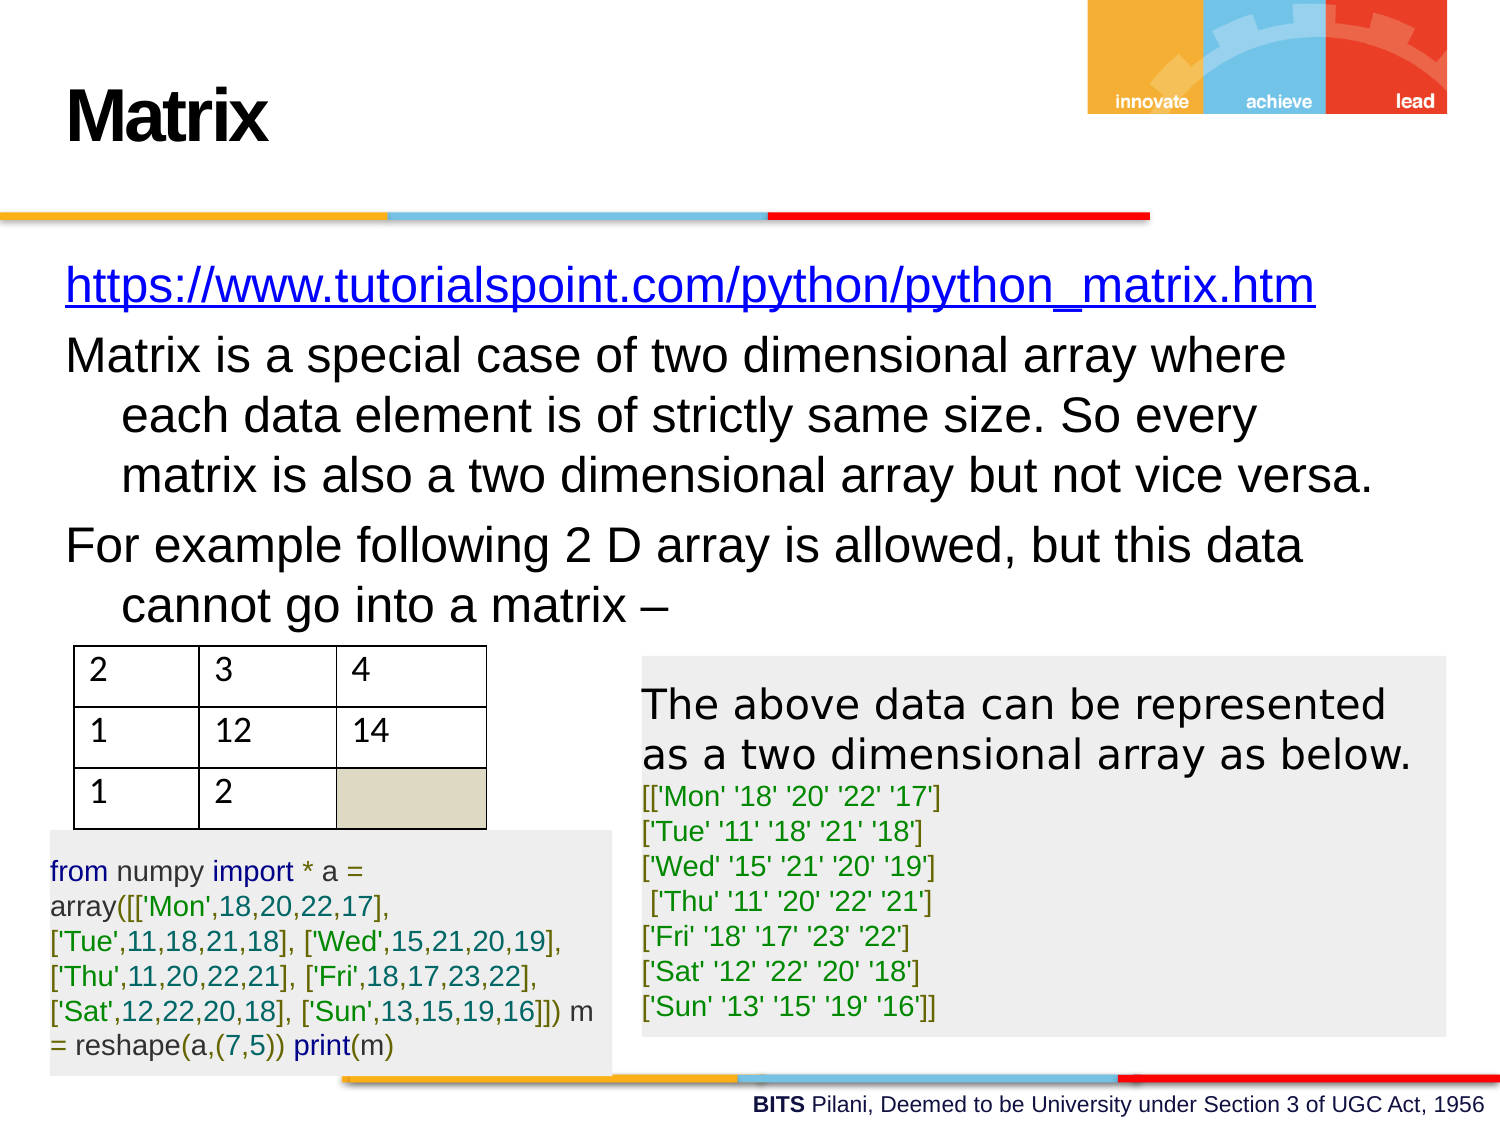

Matrix
https://www.tutorialspoint.com/python/python_matrix.htm
Matrix is a special case of two dimensional array where each data element is of strictly same size. So every matrix is also a two dimensional array but not vice versa.
For example following 2 D array is allowed, but this data cannot go into a matrix –

| 2 | 3 | 4 |
| --- | --- | --- |
| 1 | 12 | 14 |
| 1 | 2 |  |
The above data can be represented as a two dimensional array as below.
[['Mon' '18' '20' '22' '17']
['Tue' '11' '18' '21' '18']
['Wed' '15' '21' '20' '19']
 ['Thu' '11' '20' '22' '21']
['Fri' '18' '17' '23' '22']
['Sat' '12' '22' '20' '18']
['Sun' '13' '15' '19' '16']]
from numpy import * a = array([['Mon',18,20,22,17],['Tue',11,18,21,18], ['Wed',15,21,20,19],['Thu',11,20,22,21], ['Fri',18,17,23,22],['Sat',12,22,20,18], ['Sun',13,15,19,16]]) m = reshape(a,(7,5)) print(m)